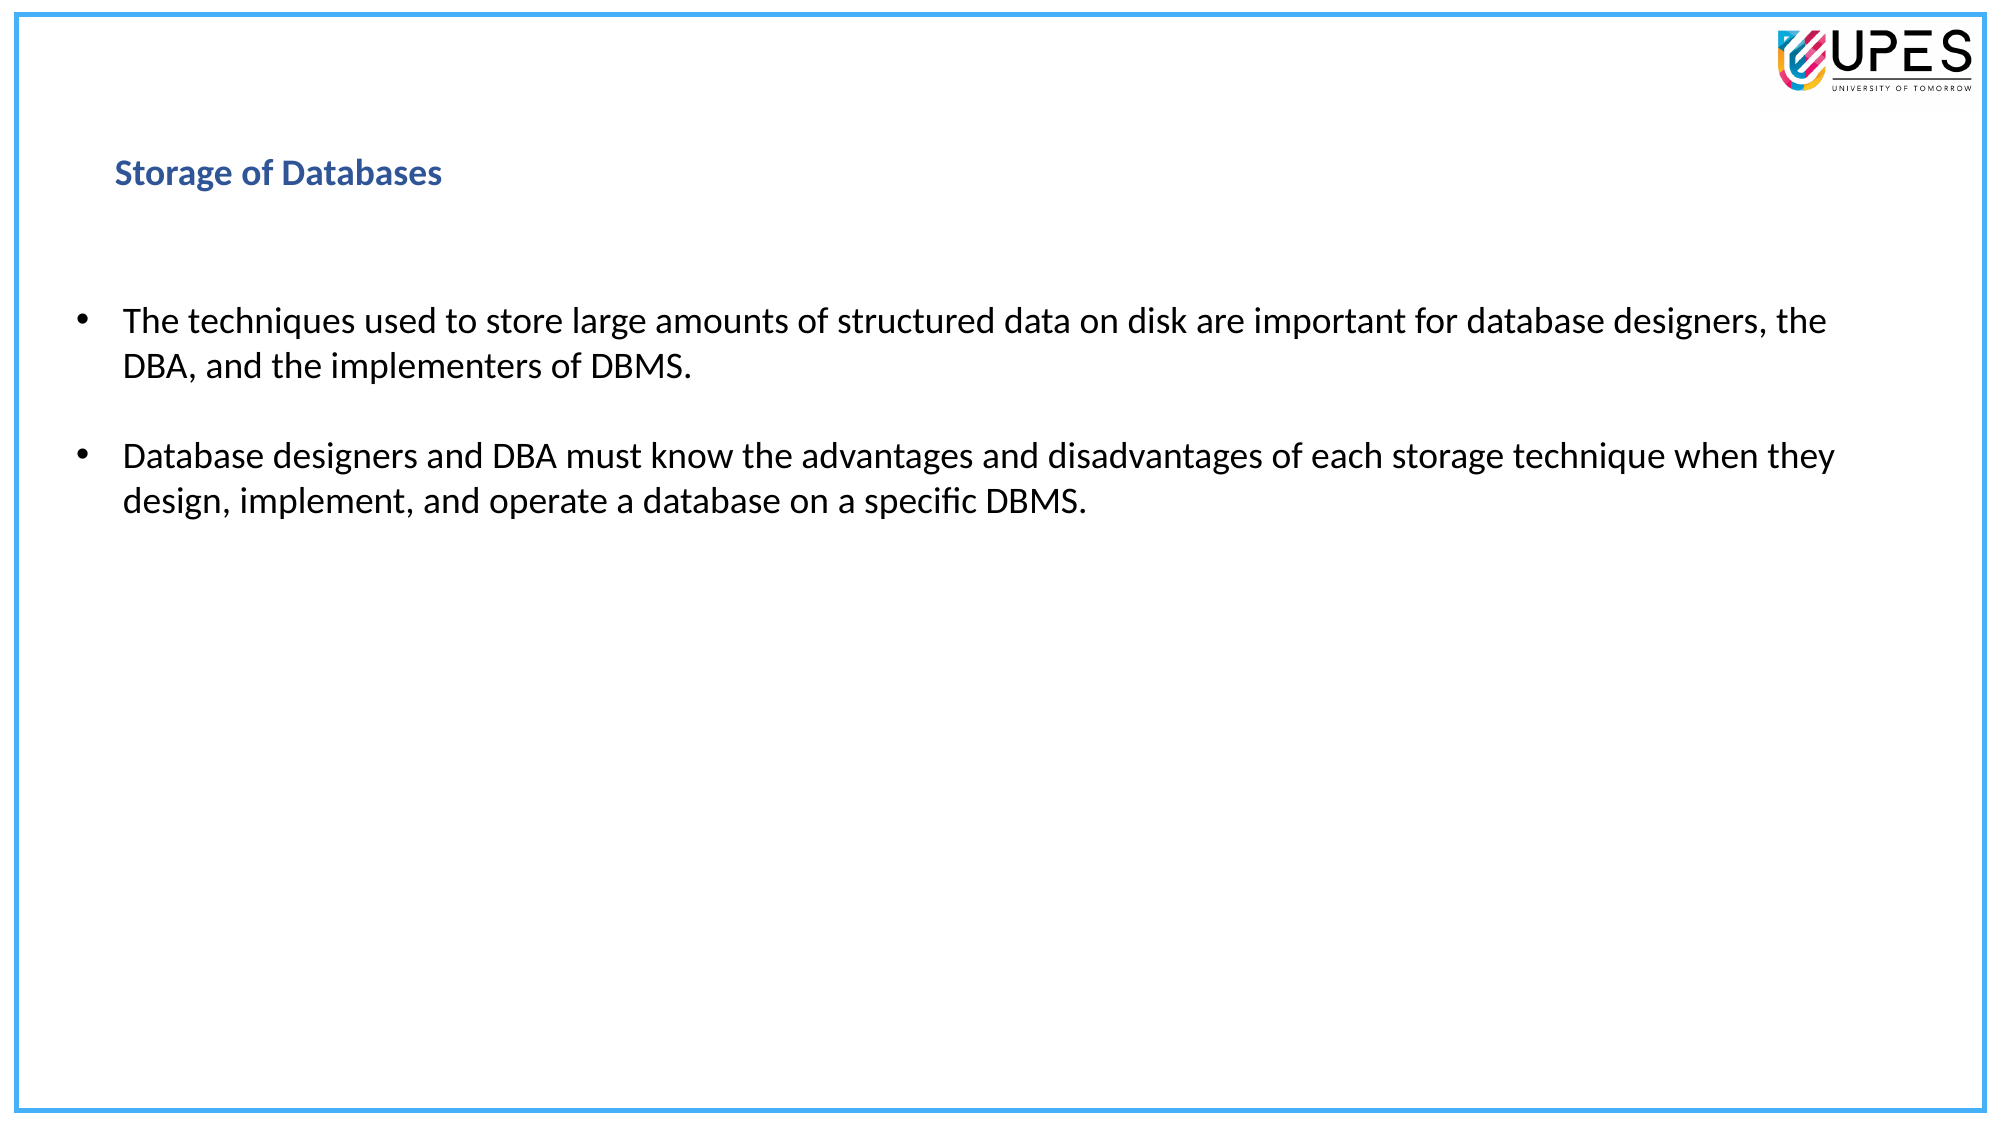

Storage of Databases
The techniques used to store large amounts of structured data on disk are important for database designers, the DBA, and the implementers of DBMS.

Database designers and DBA must know the advantages and disadvantages of each storage technique when they design, implement, and operate a database on a specific DBMS.